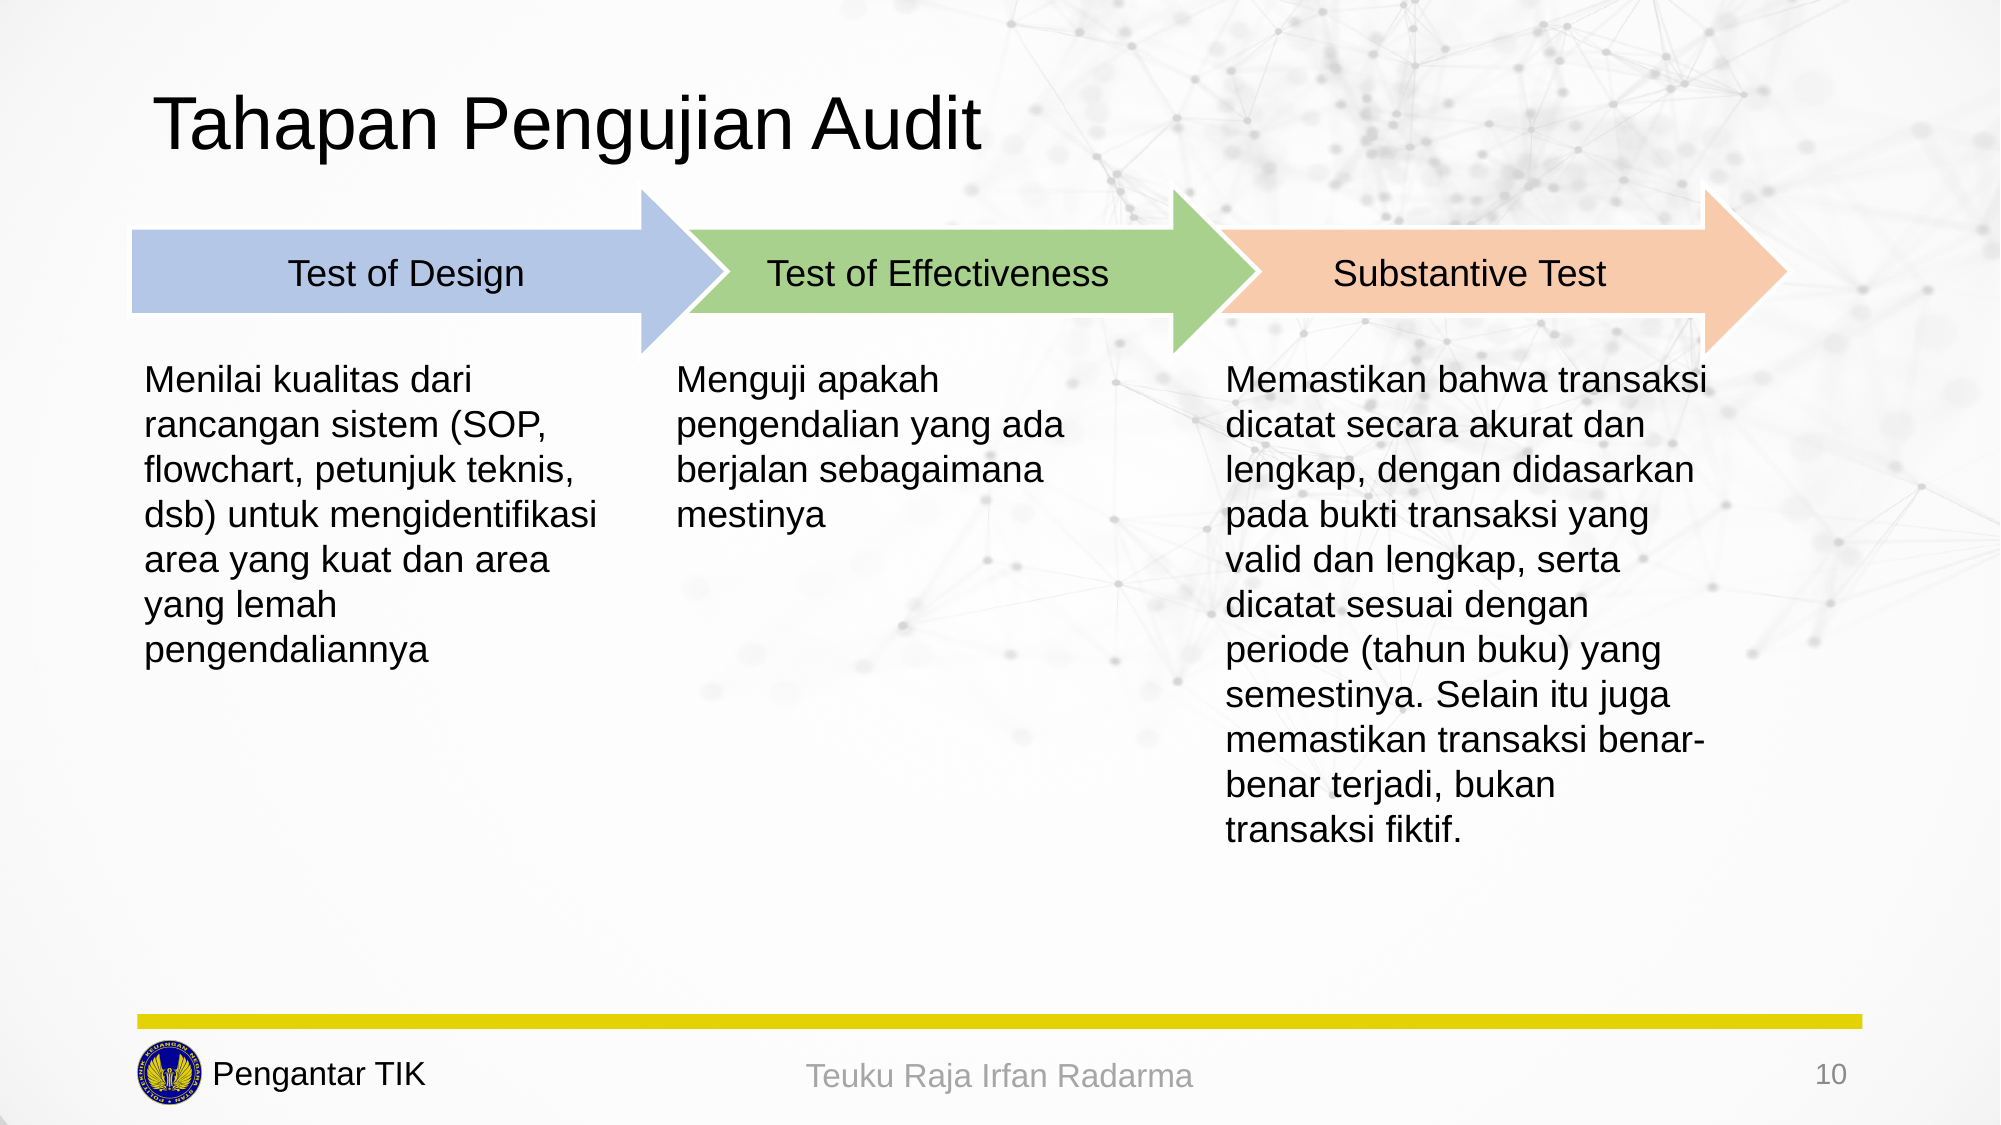

# Tahapan Pengujian Audit
Test of Design
Test of Effectiveness
Substantive Test
Menilai kualitas dari rancangan sistem (SOP, flowchart, petunjuk teknis, dsb) untuk mengidentifikasi area yang kuat dan area yang lemah pengendaliannya
Menguji apakah pengendalian yang ada berjalan sebagaimana mestinya
Memastikan bahwa transaksi dicatat secara akurat dan lengkap, dengan didasarkan pada bukti transaksi yang valid dan lengkap, serta dicatat sesuai dengan periode (tahun buku) yang semestinya. Selain itu juga memastikan transaksi benar-benar terjadi, bukan transaksi fiktif.
10